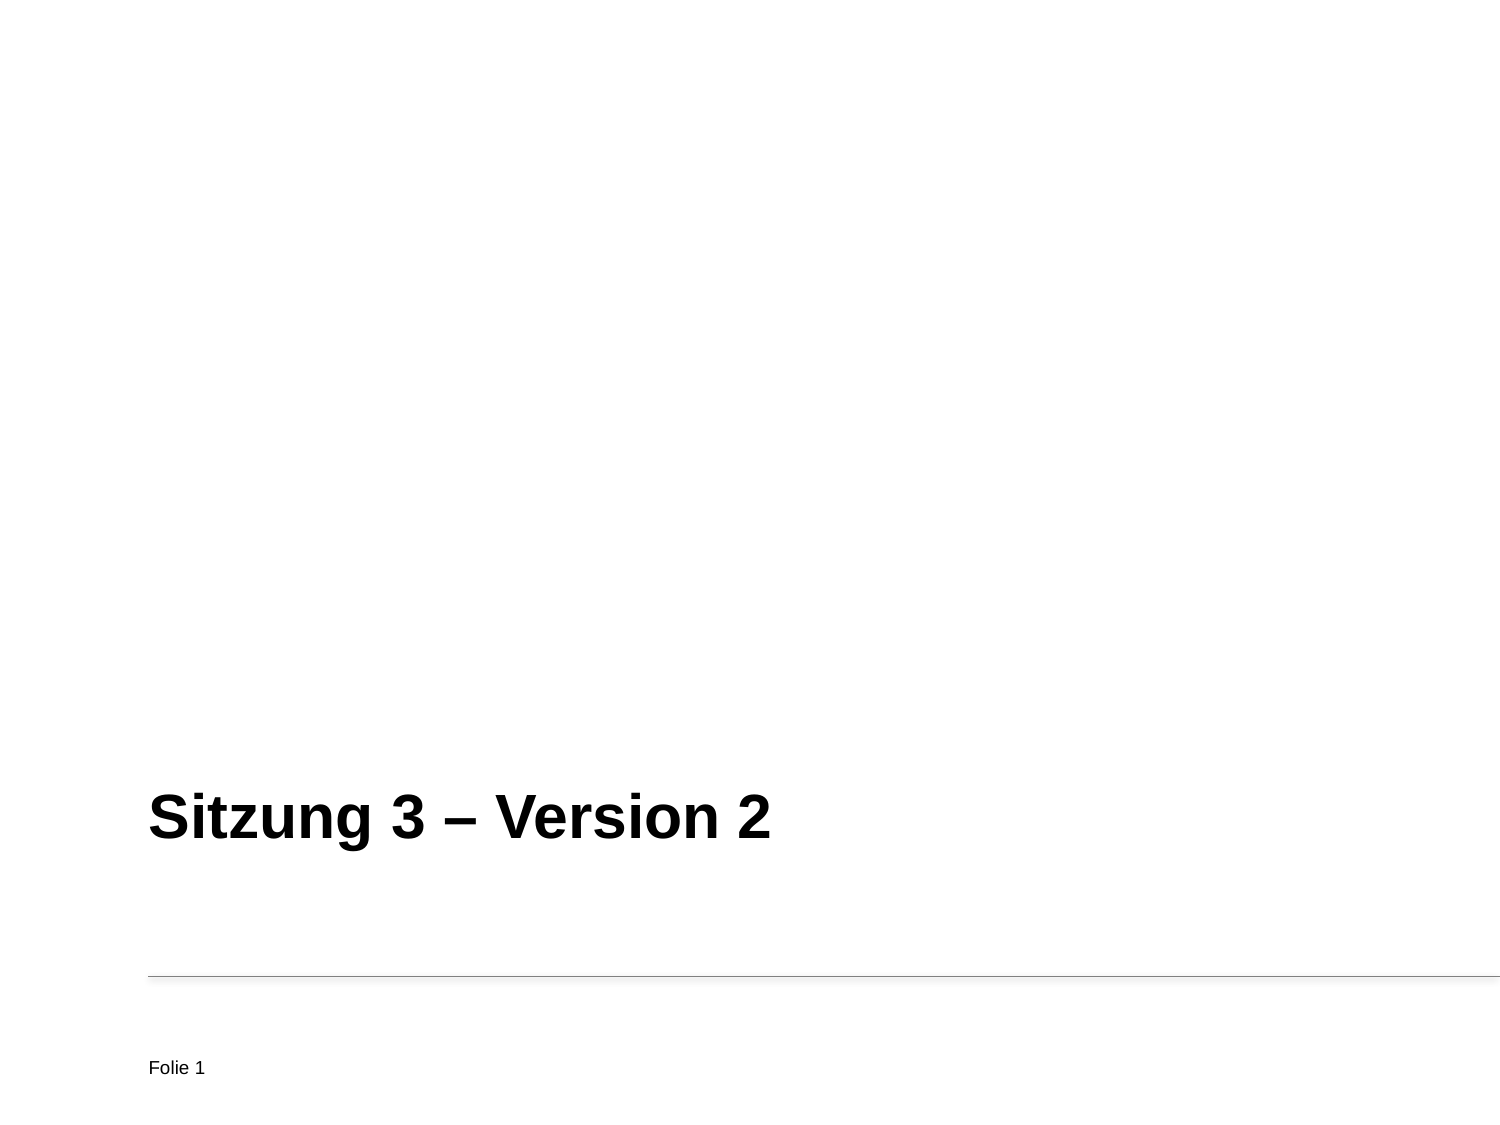

Sitzung 3 – Version 2

Folie 1